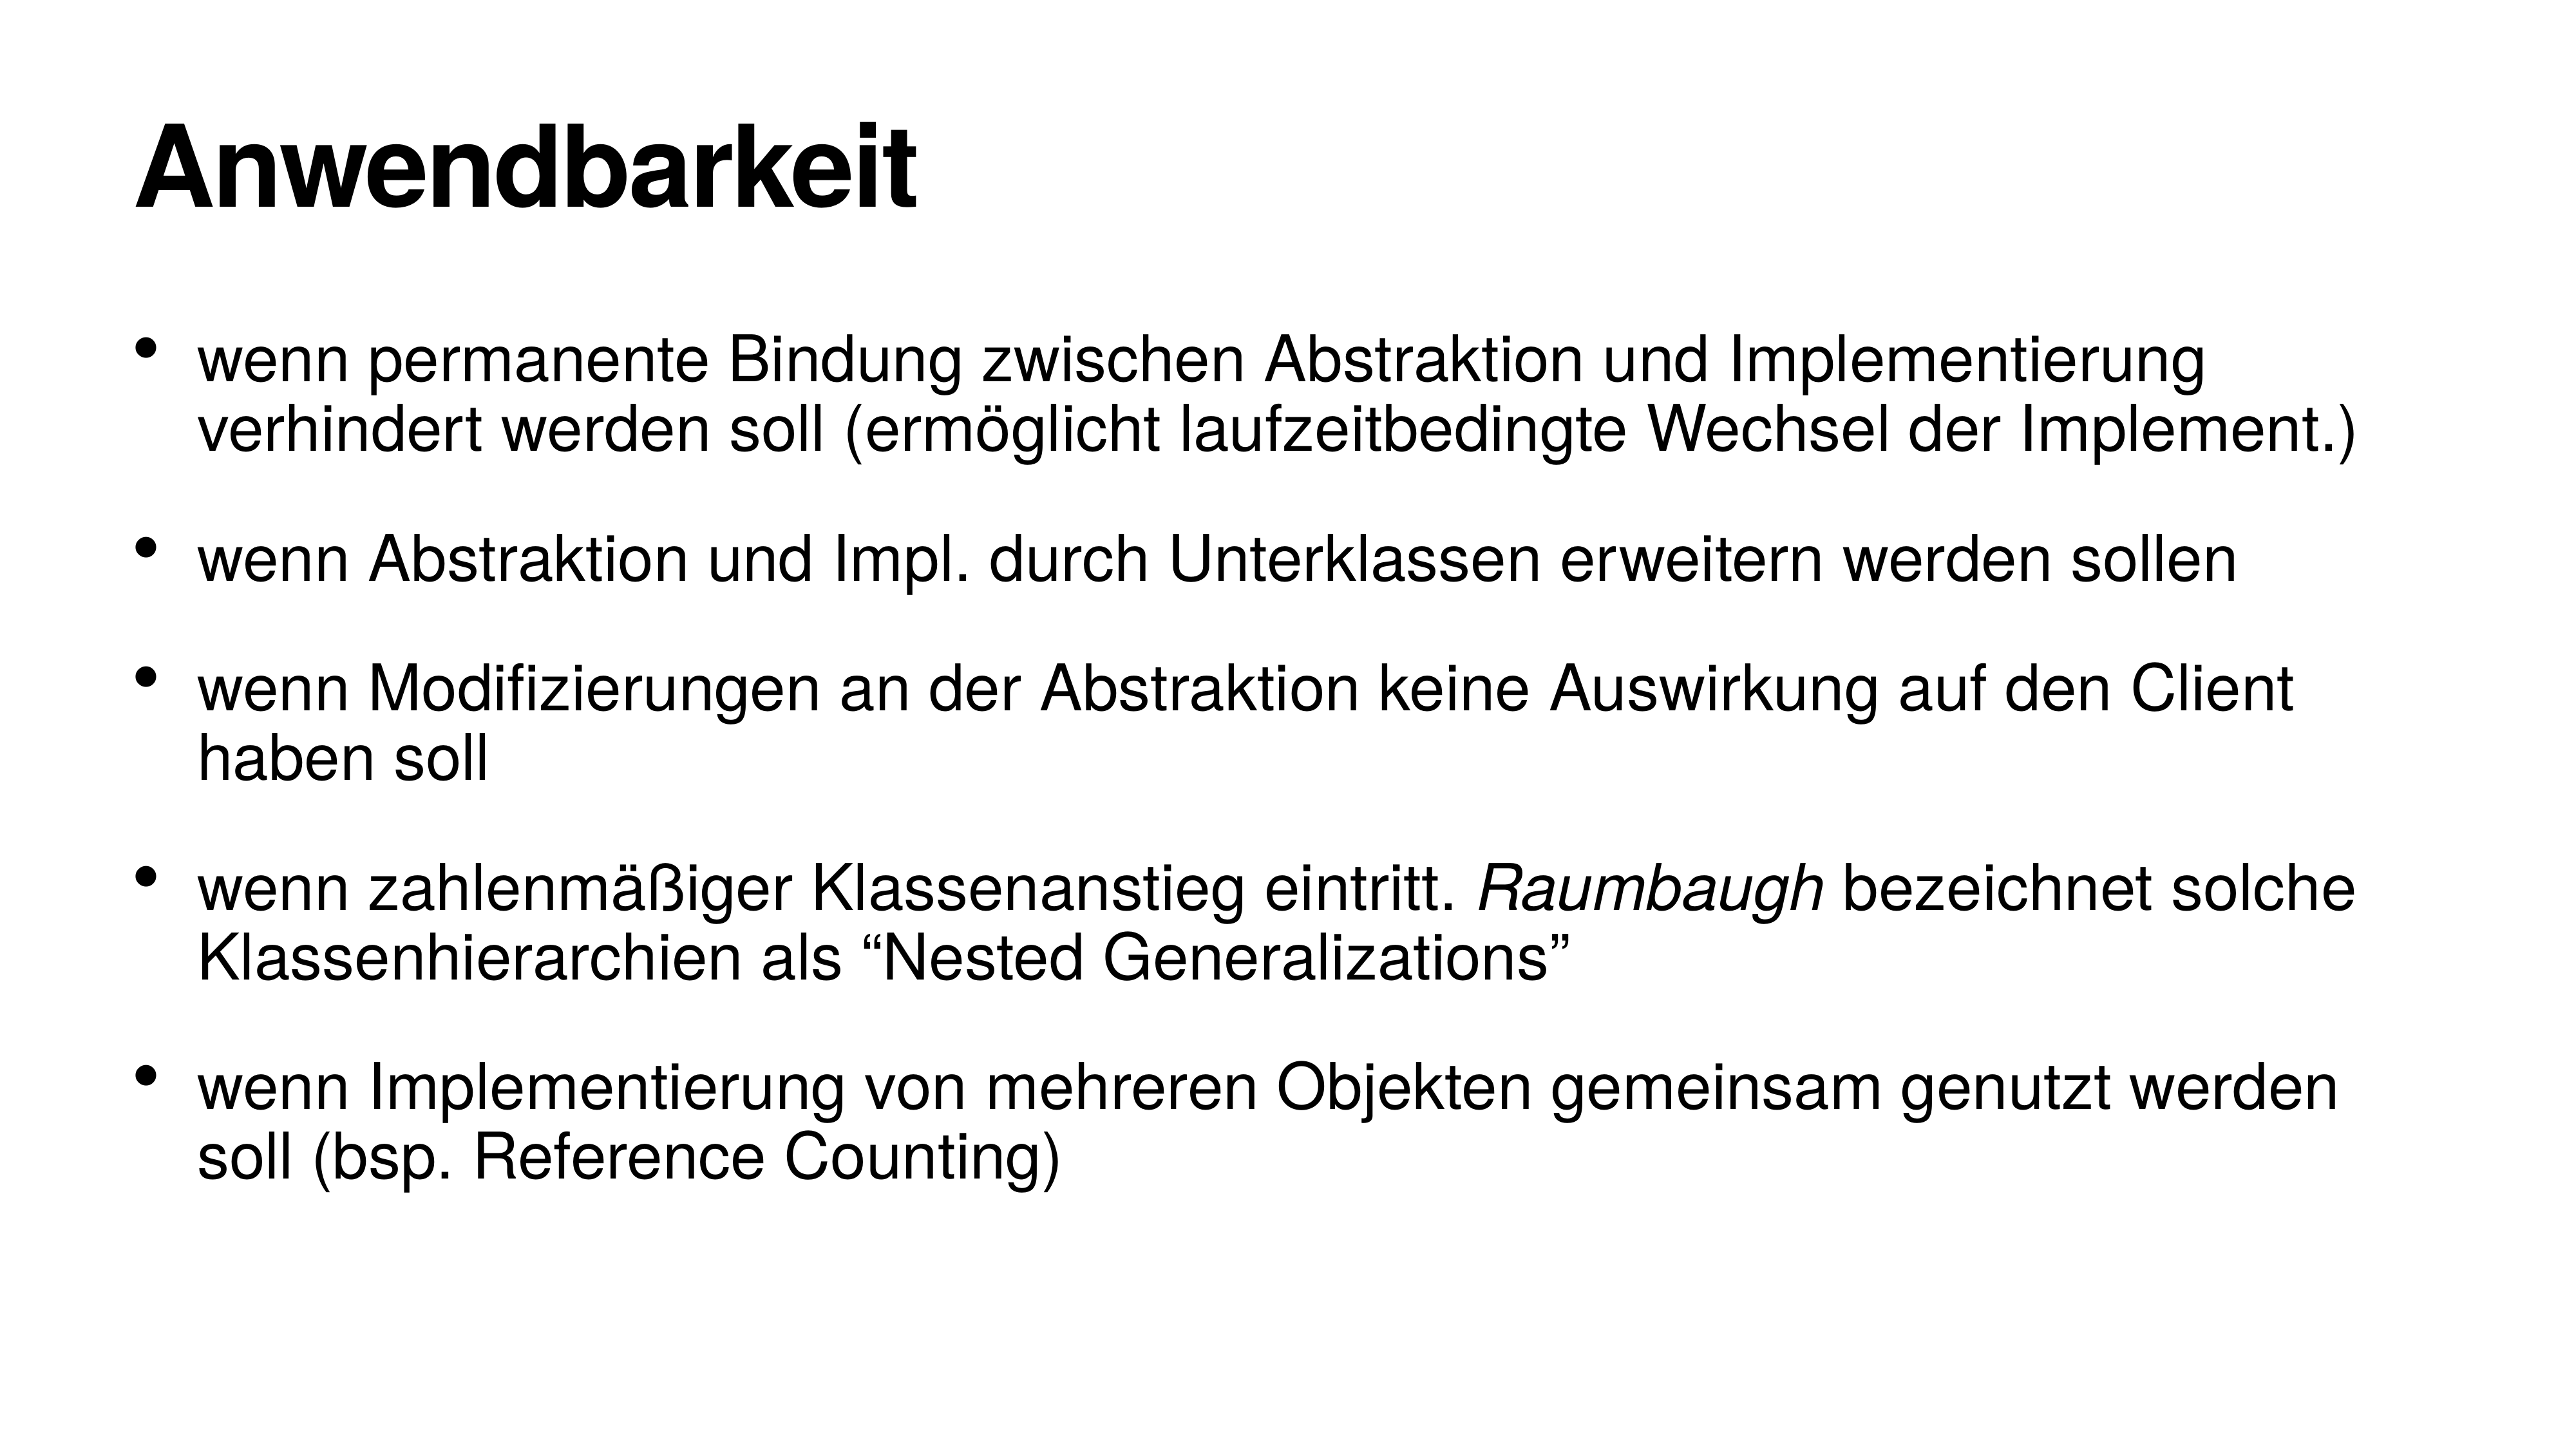

# Anwendbarkeit
wenn permanente Bindung zwischen Abstraktion und Implementierung verhindert werden soll (ermöglicht laufzeitbedingte Wechsel der Implement.)
wenn Abstraktion und Impl. durch Unterklassen erweitern werden sollen
wenn Modifizierungen an der Abstraktion keine Auswirkung auf den Client haben soll
wenn zahlenmäßiger Klassenanstieg eintritt. Raumbaugh bezeichnet solche Klassenhierarchien als “Nested Generalizations”
wenn Implementierung von mehreren Objekten gemeinsam genutzt werden soll (bsp. Reference Counting)